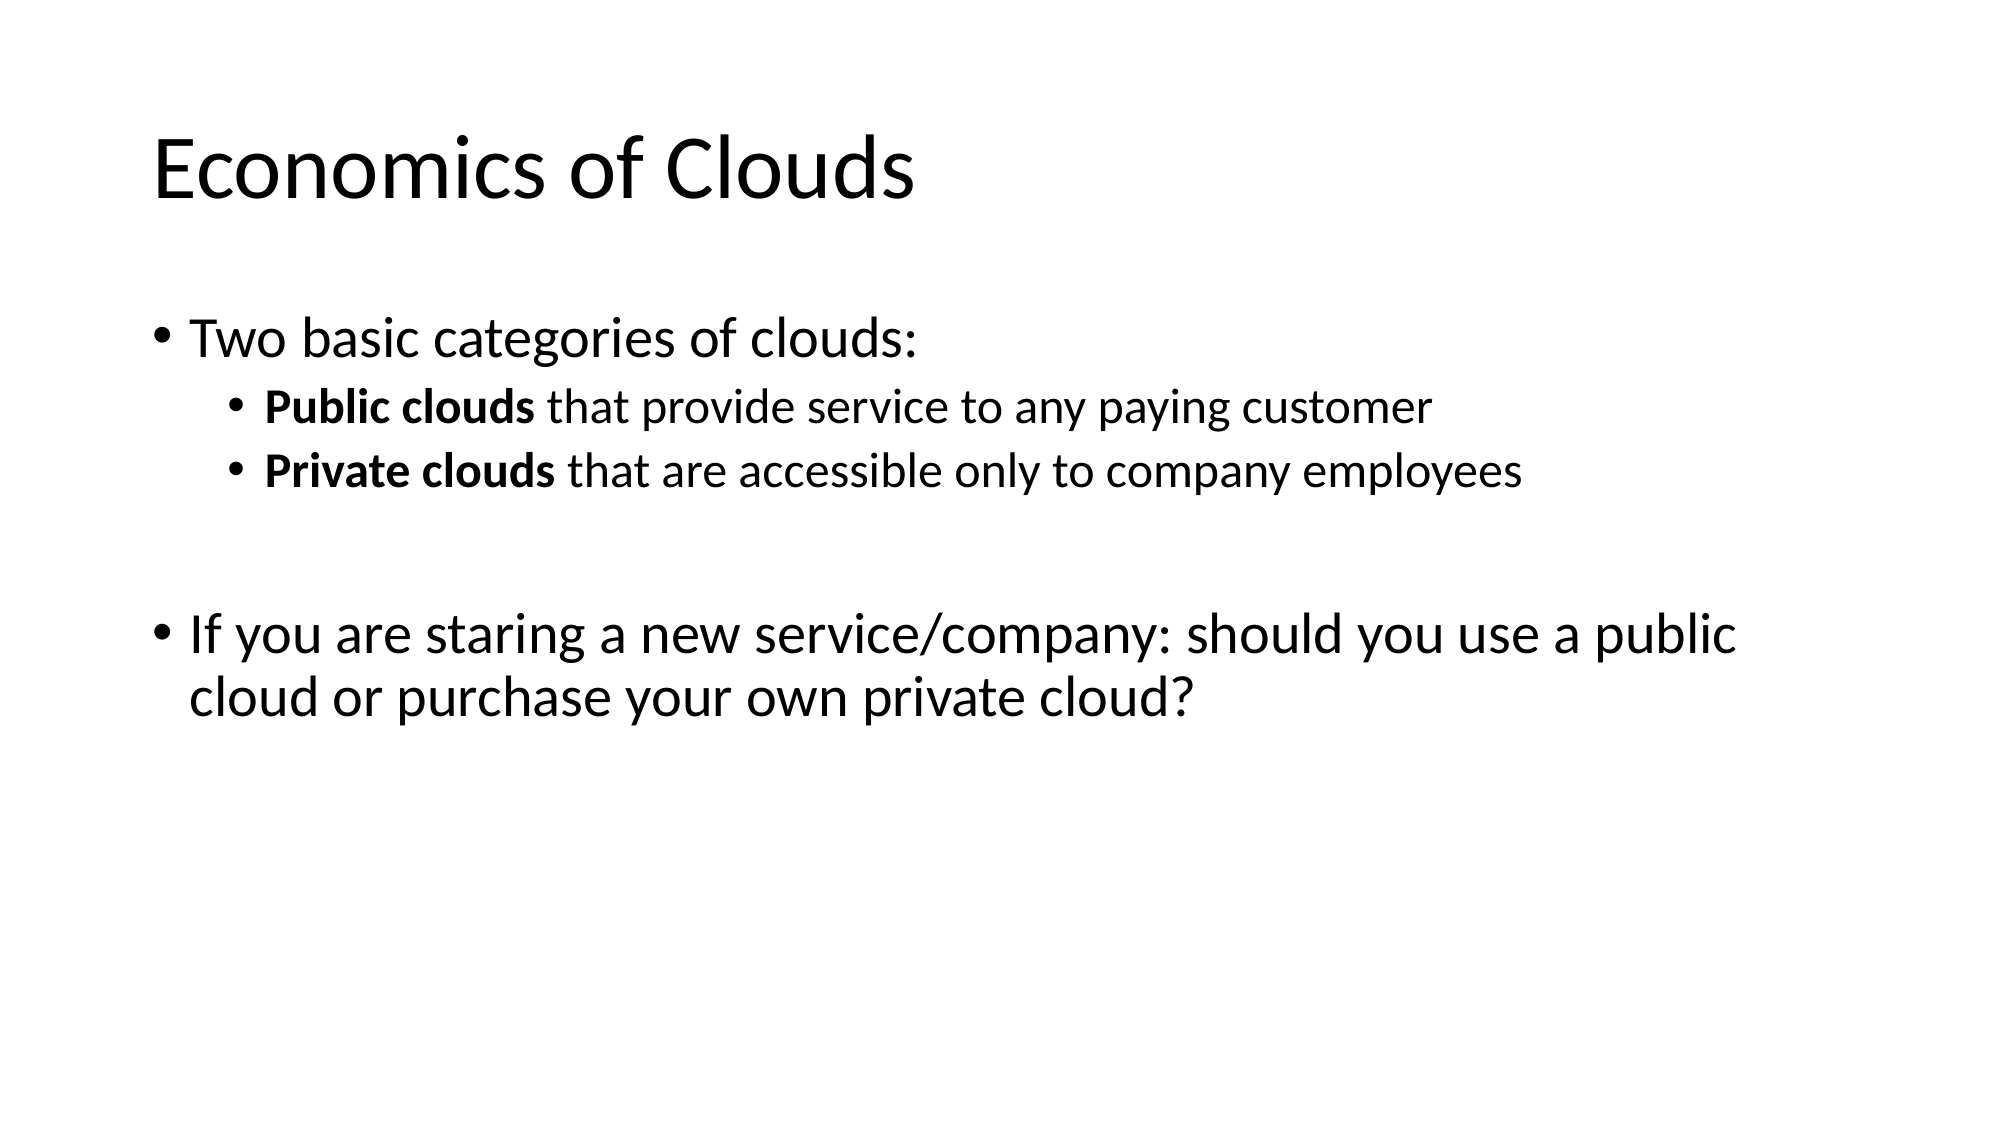

# Economics of Clouds
Two basic categories of clouds:
Public clouds that provide service to any paying customer
Private clouds that are accessible only to company employees

If you are staring a new service/company: should you use a public cloud or purchase your own private cloud?
99